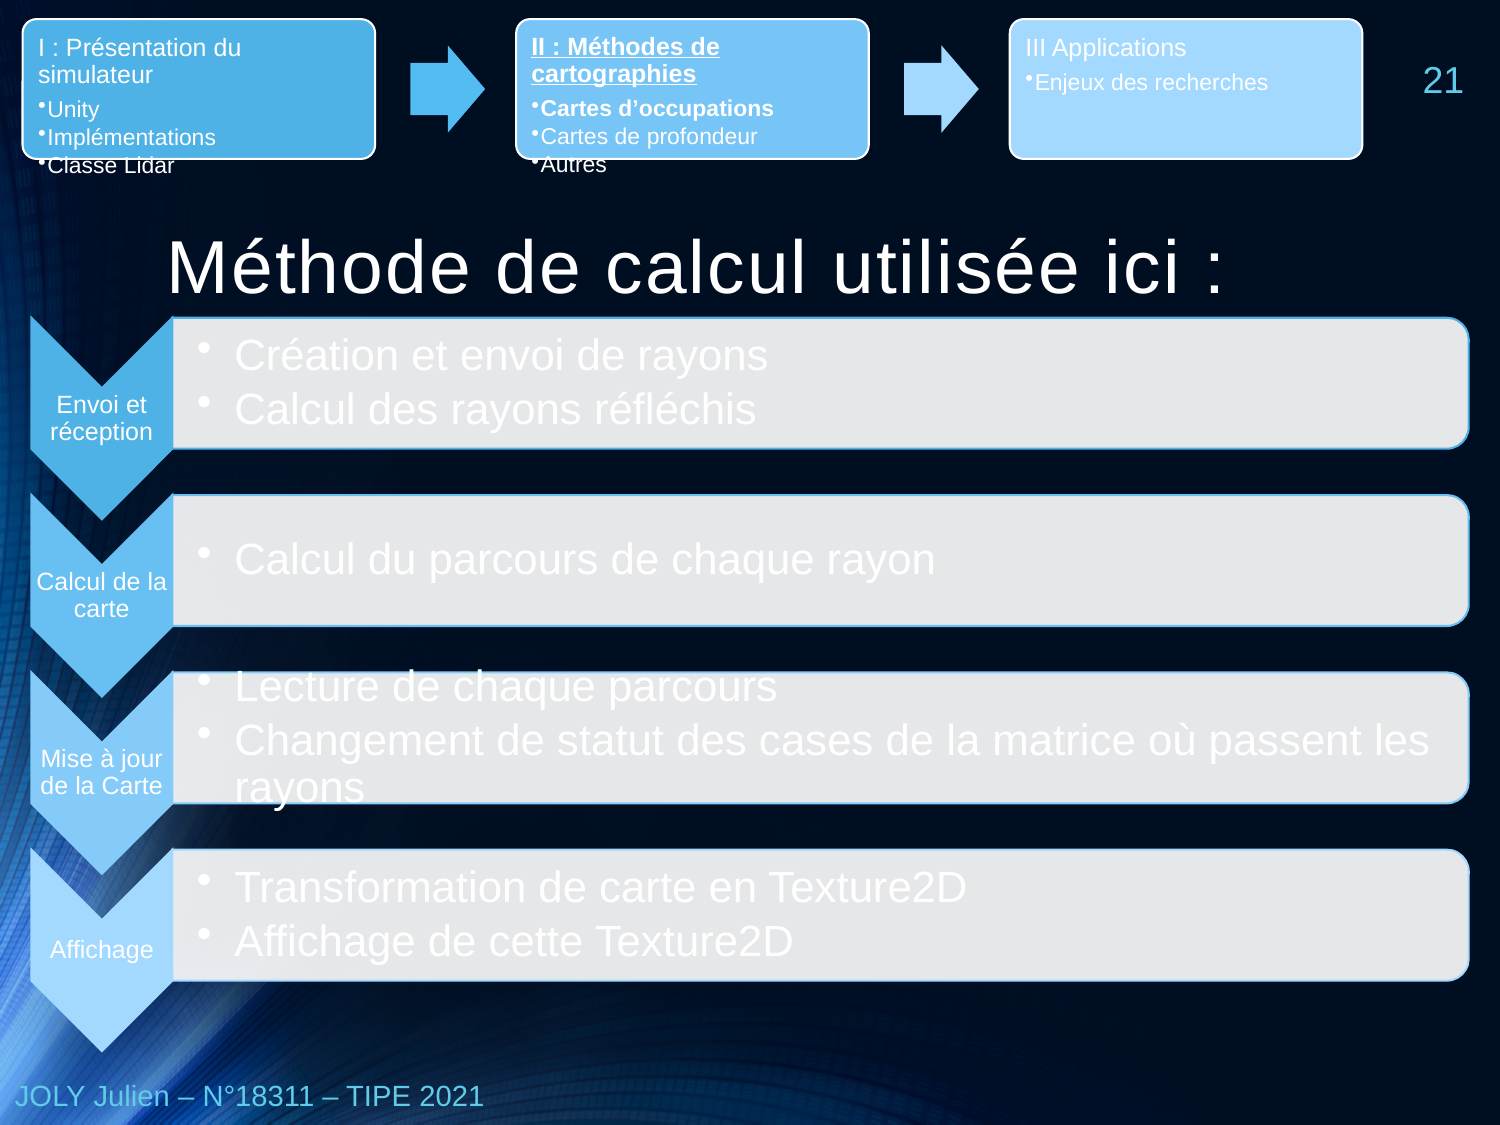

I : Présentation du simulateur
Unity
Implémentations
Classe Lidar

II : Méthodes de cartographies
Cartes d’occupations
Cartes de profondeur
Autres

III Applications
Enjeux des recherches
21
# Méthode de calcul utilisée ici :
Envoi et réception
Création et envoi de rayons
Calcul des rayons réfléchis
Calcul de la carte
Calcul du parcours de chaque rayon
Mise à jour de la Carte
Lecture de chaque parcours
Changement de statut des cases de la matrice où passent les rayons
Affichage
Transformation de carte en Texture2D
Affichage de cette Texture2D